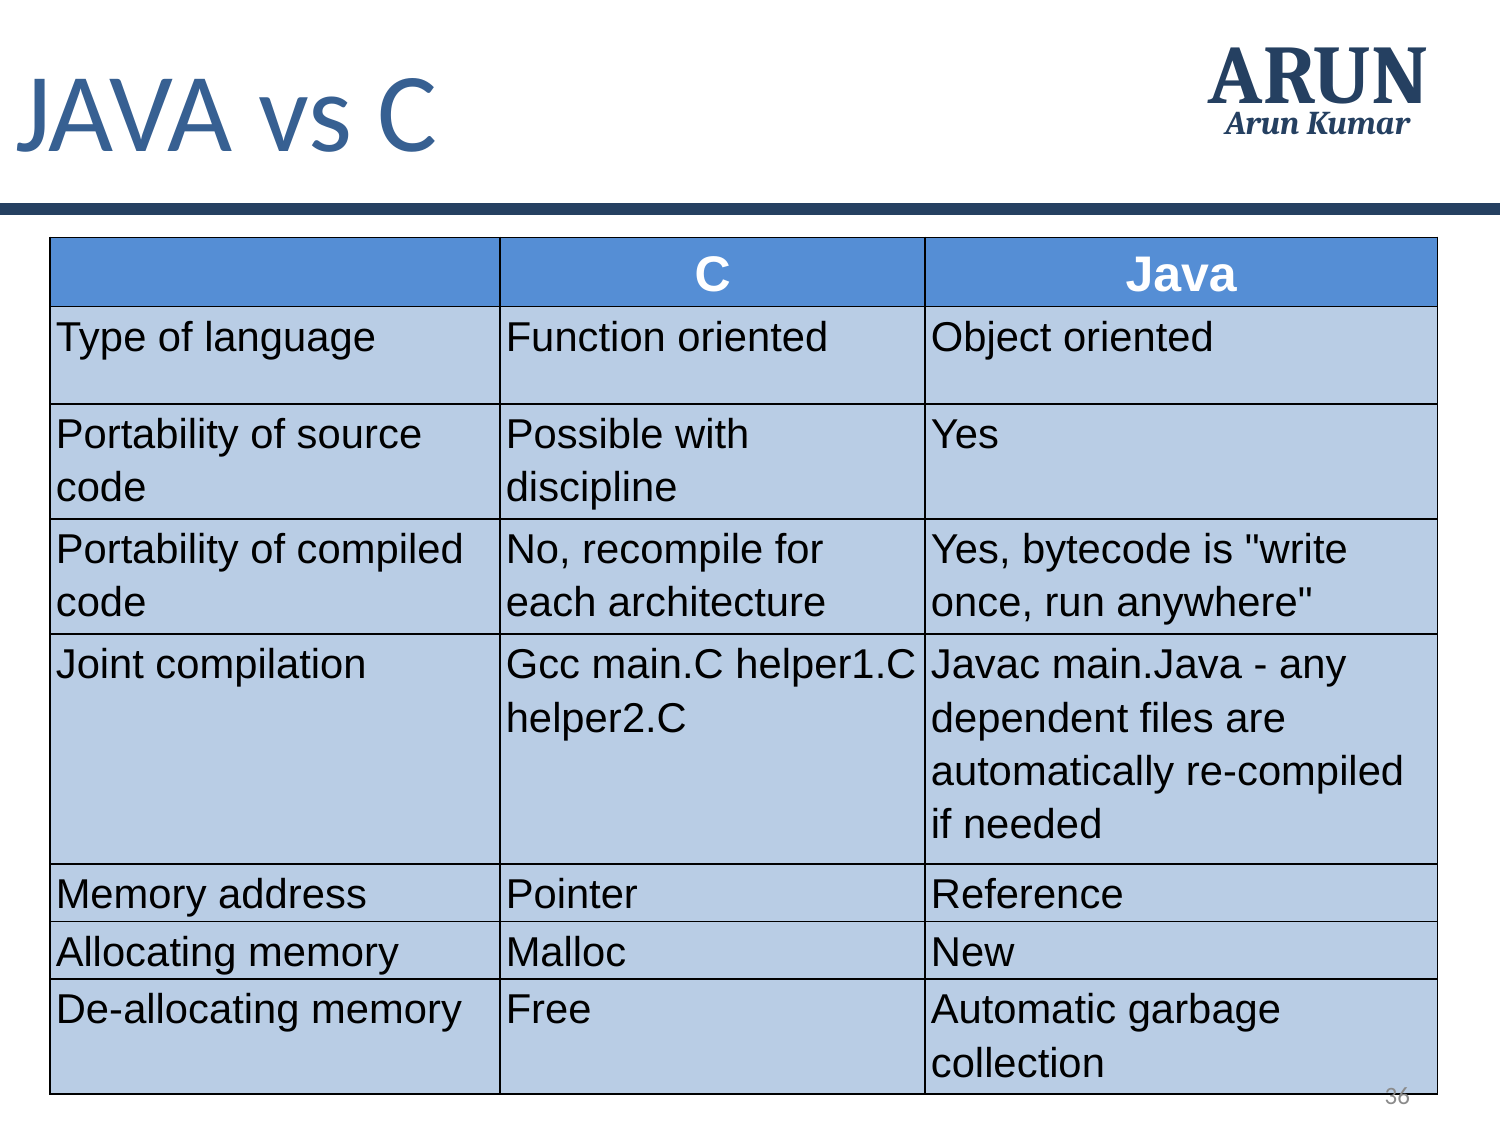

JAVA vs C

ARUN
Arun Kumar

|  | C | Java |
| --- | --- | --- |
| Type of language | Function oriented | Object oriented |
| Portability of source code | Possible with discipline | Yes |
| Portability of compiled code | No, recompile for each architecture | Yes, bytecode is "write once, run anywhere" |
| Joint compilation | Gcc main.C helper1.C helper2.C | Javac main.Java - any dependent files are automatically re-compiled if needed |
| Memory address | Pointer | Reference |
| Allocating memory | Malloc | New |
| De-allocating memory | Free | Automatic garbage collection |
36